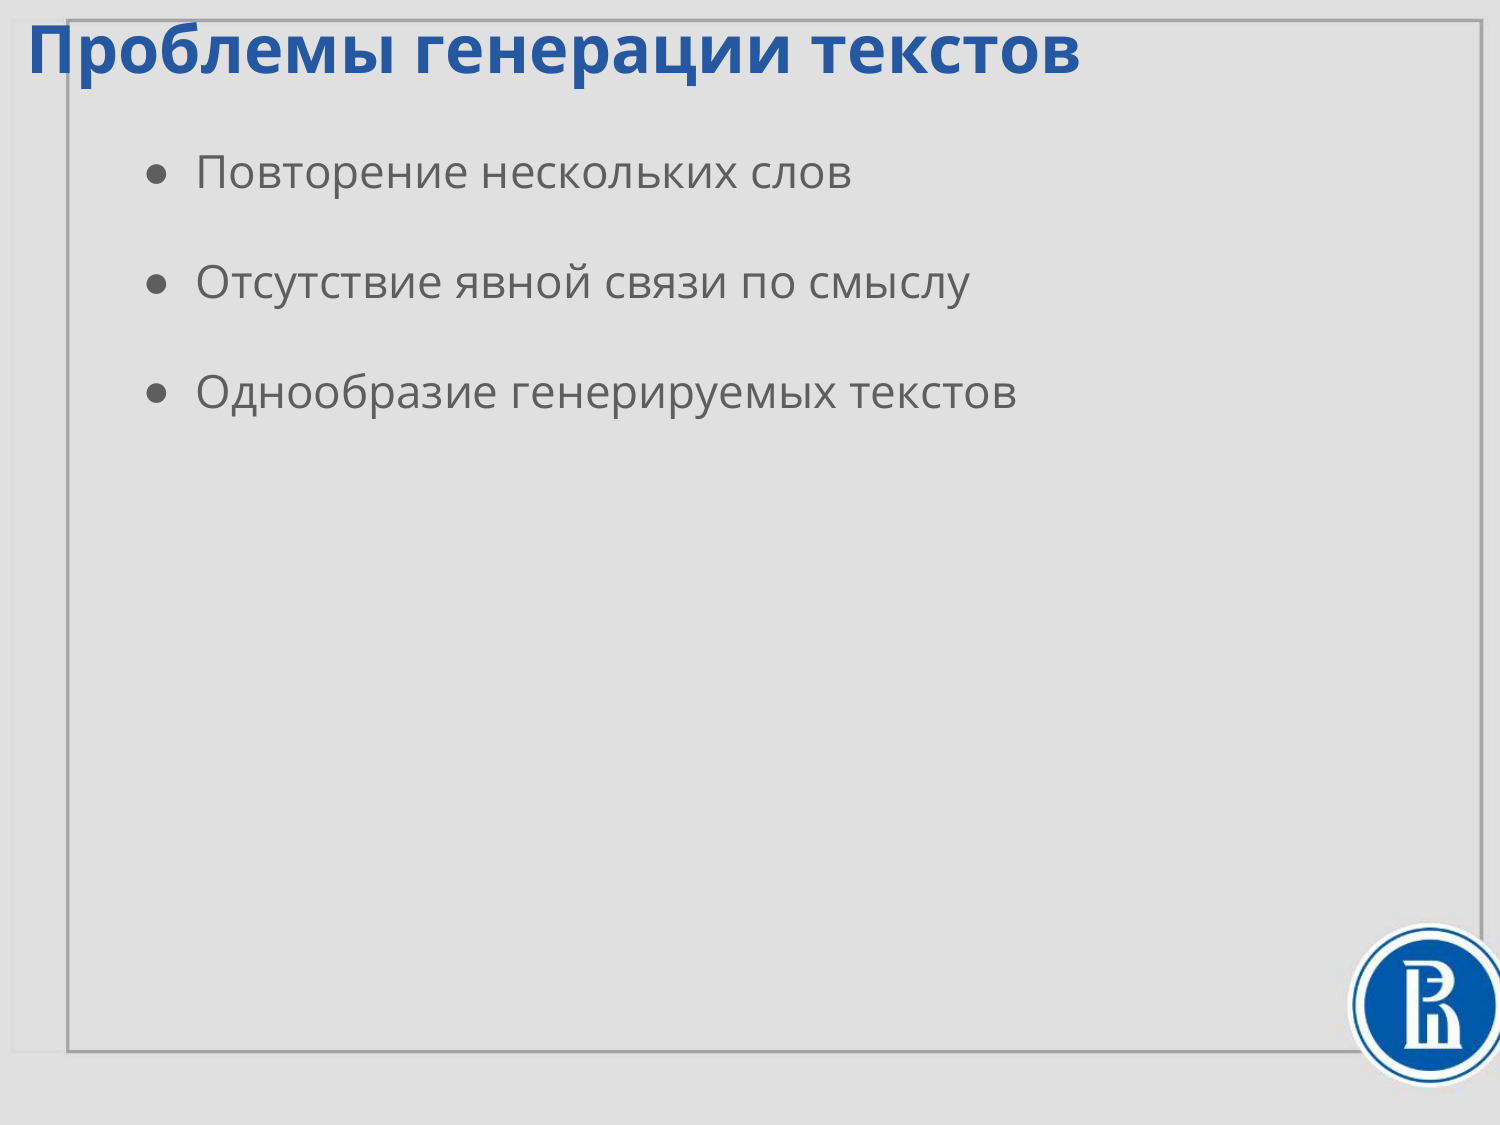

Проблемы генерации текстов
Повторение нескольких слов
Отсутствие явной связи по смыслу
Однообразие генерируемых текстов